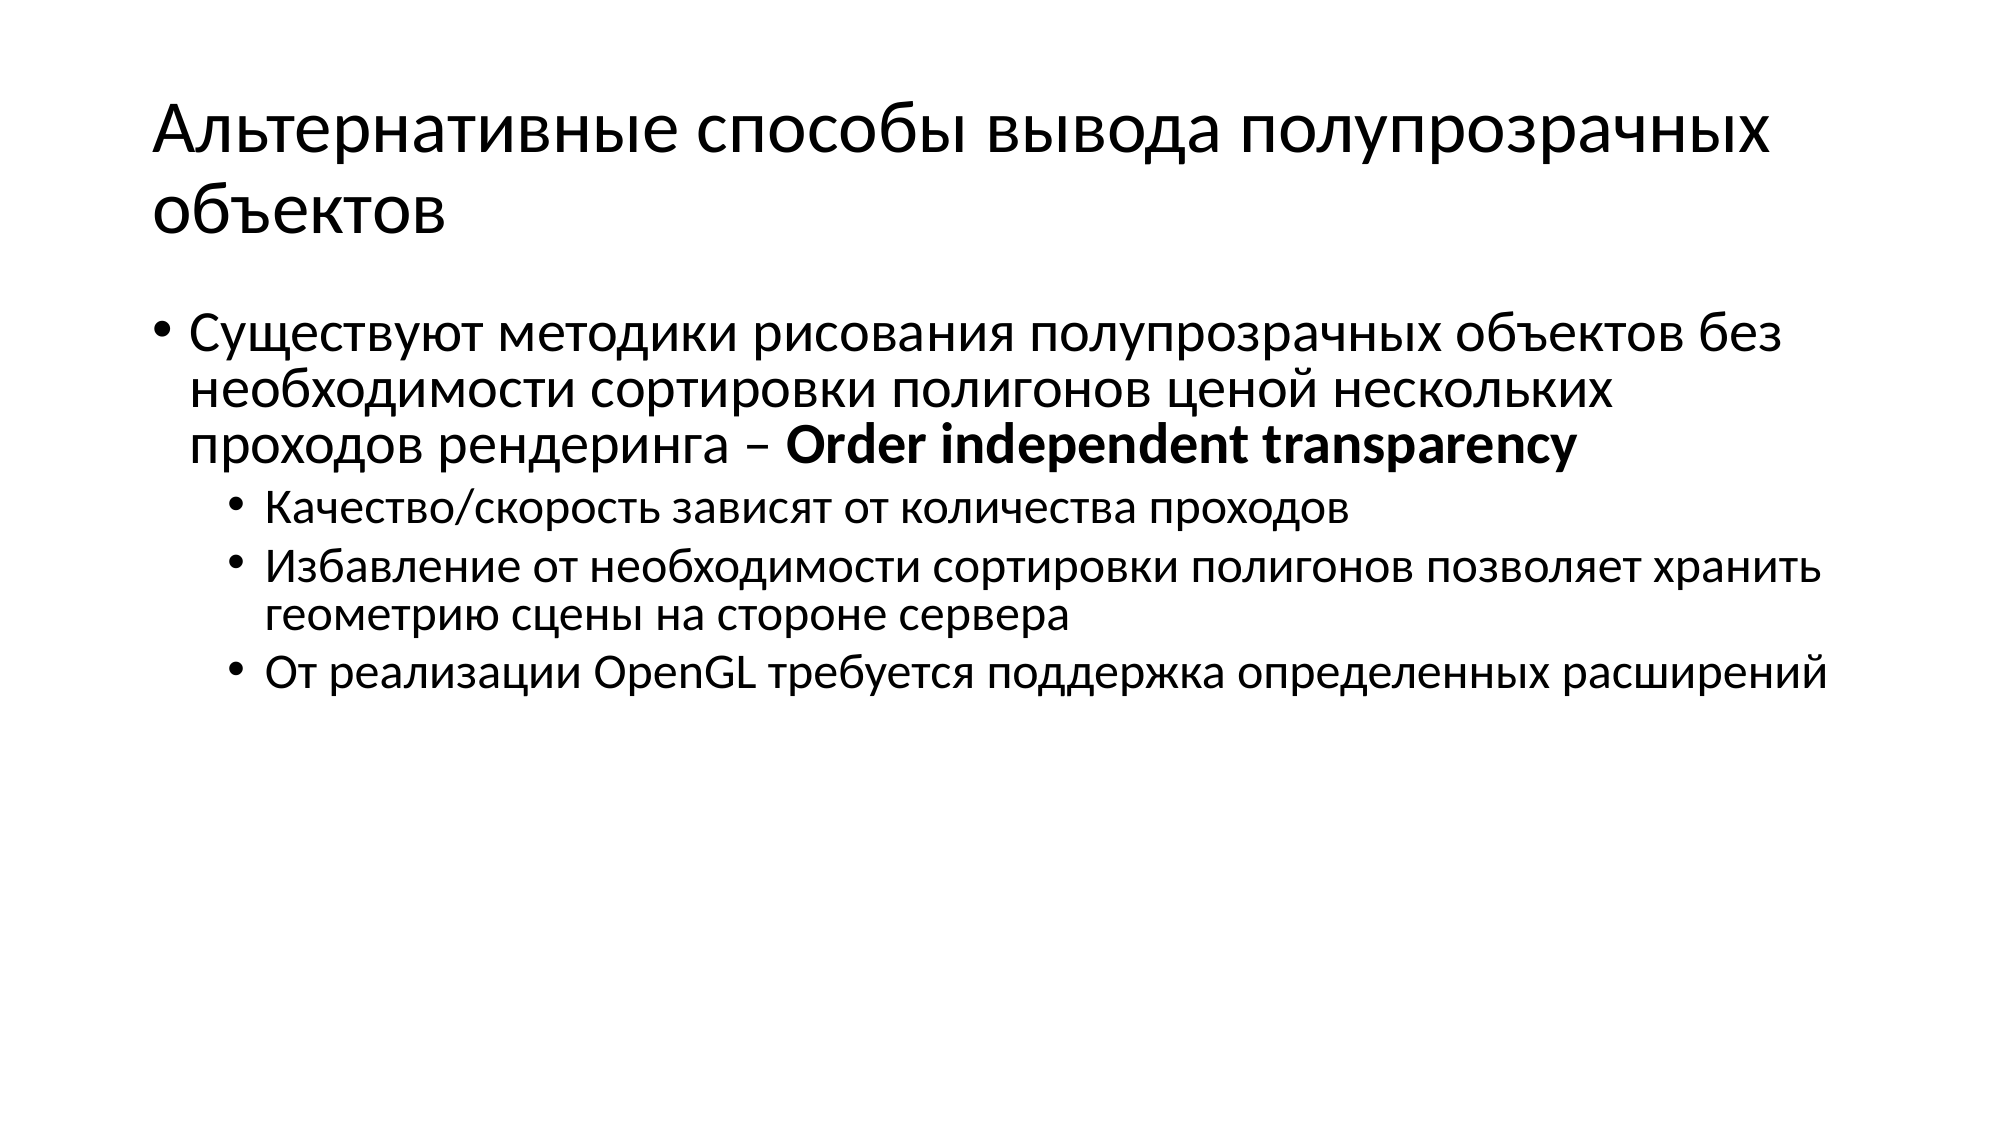

# Альтернативные способы вывода полупрозрачных объектов
Существуют методики рисования полупрозрачных объектов без необходимости сортировки полигонов ценой нескольких проходов рендеринга – Order independent transparency
Качество/скорость зависят от количества проходов
Избавление от необходимости сортировки полигонов позволяет хранить геометрию сцены на стороне сервера
От реализации OpenGL требуется поддержка определенных расширений